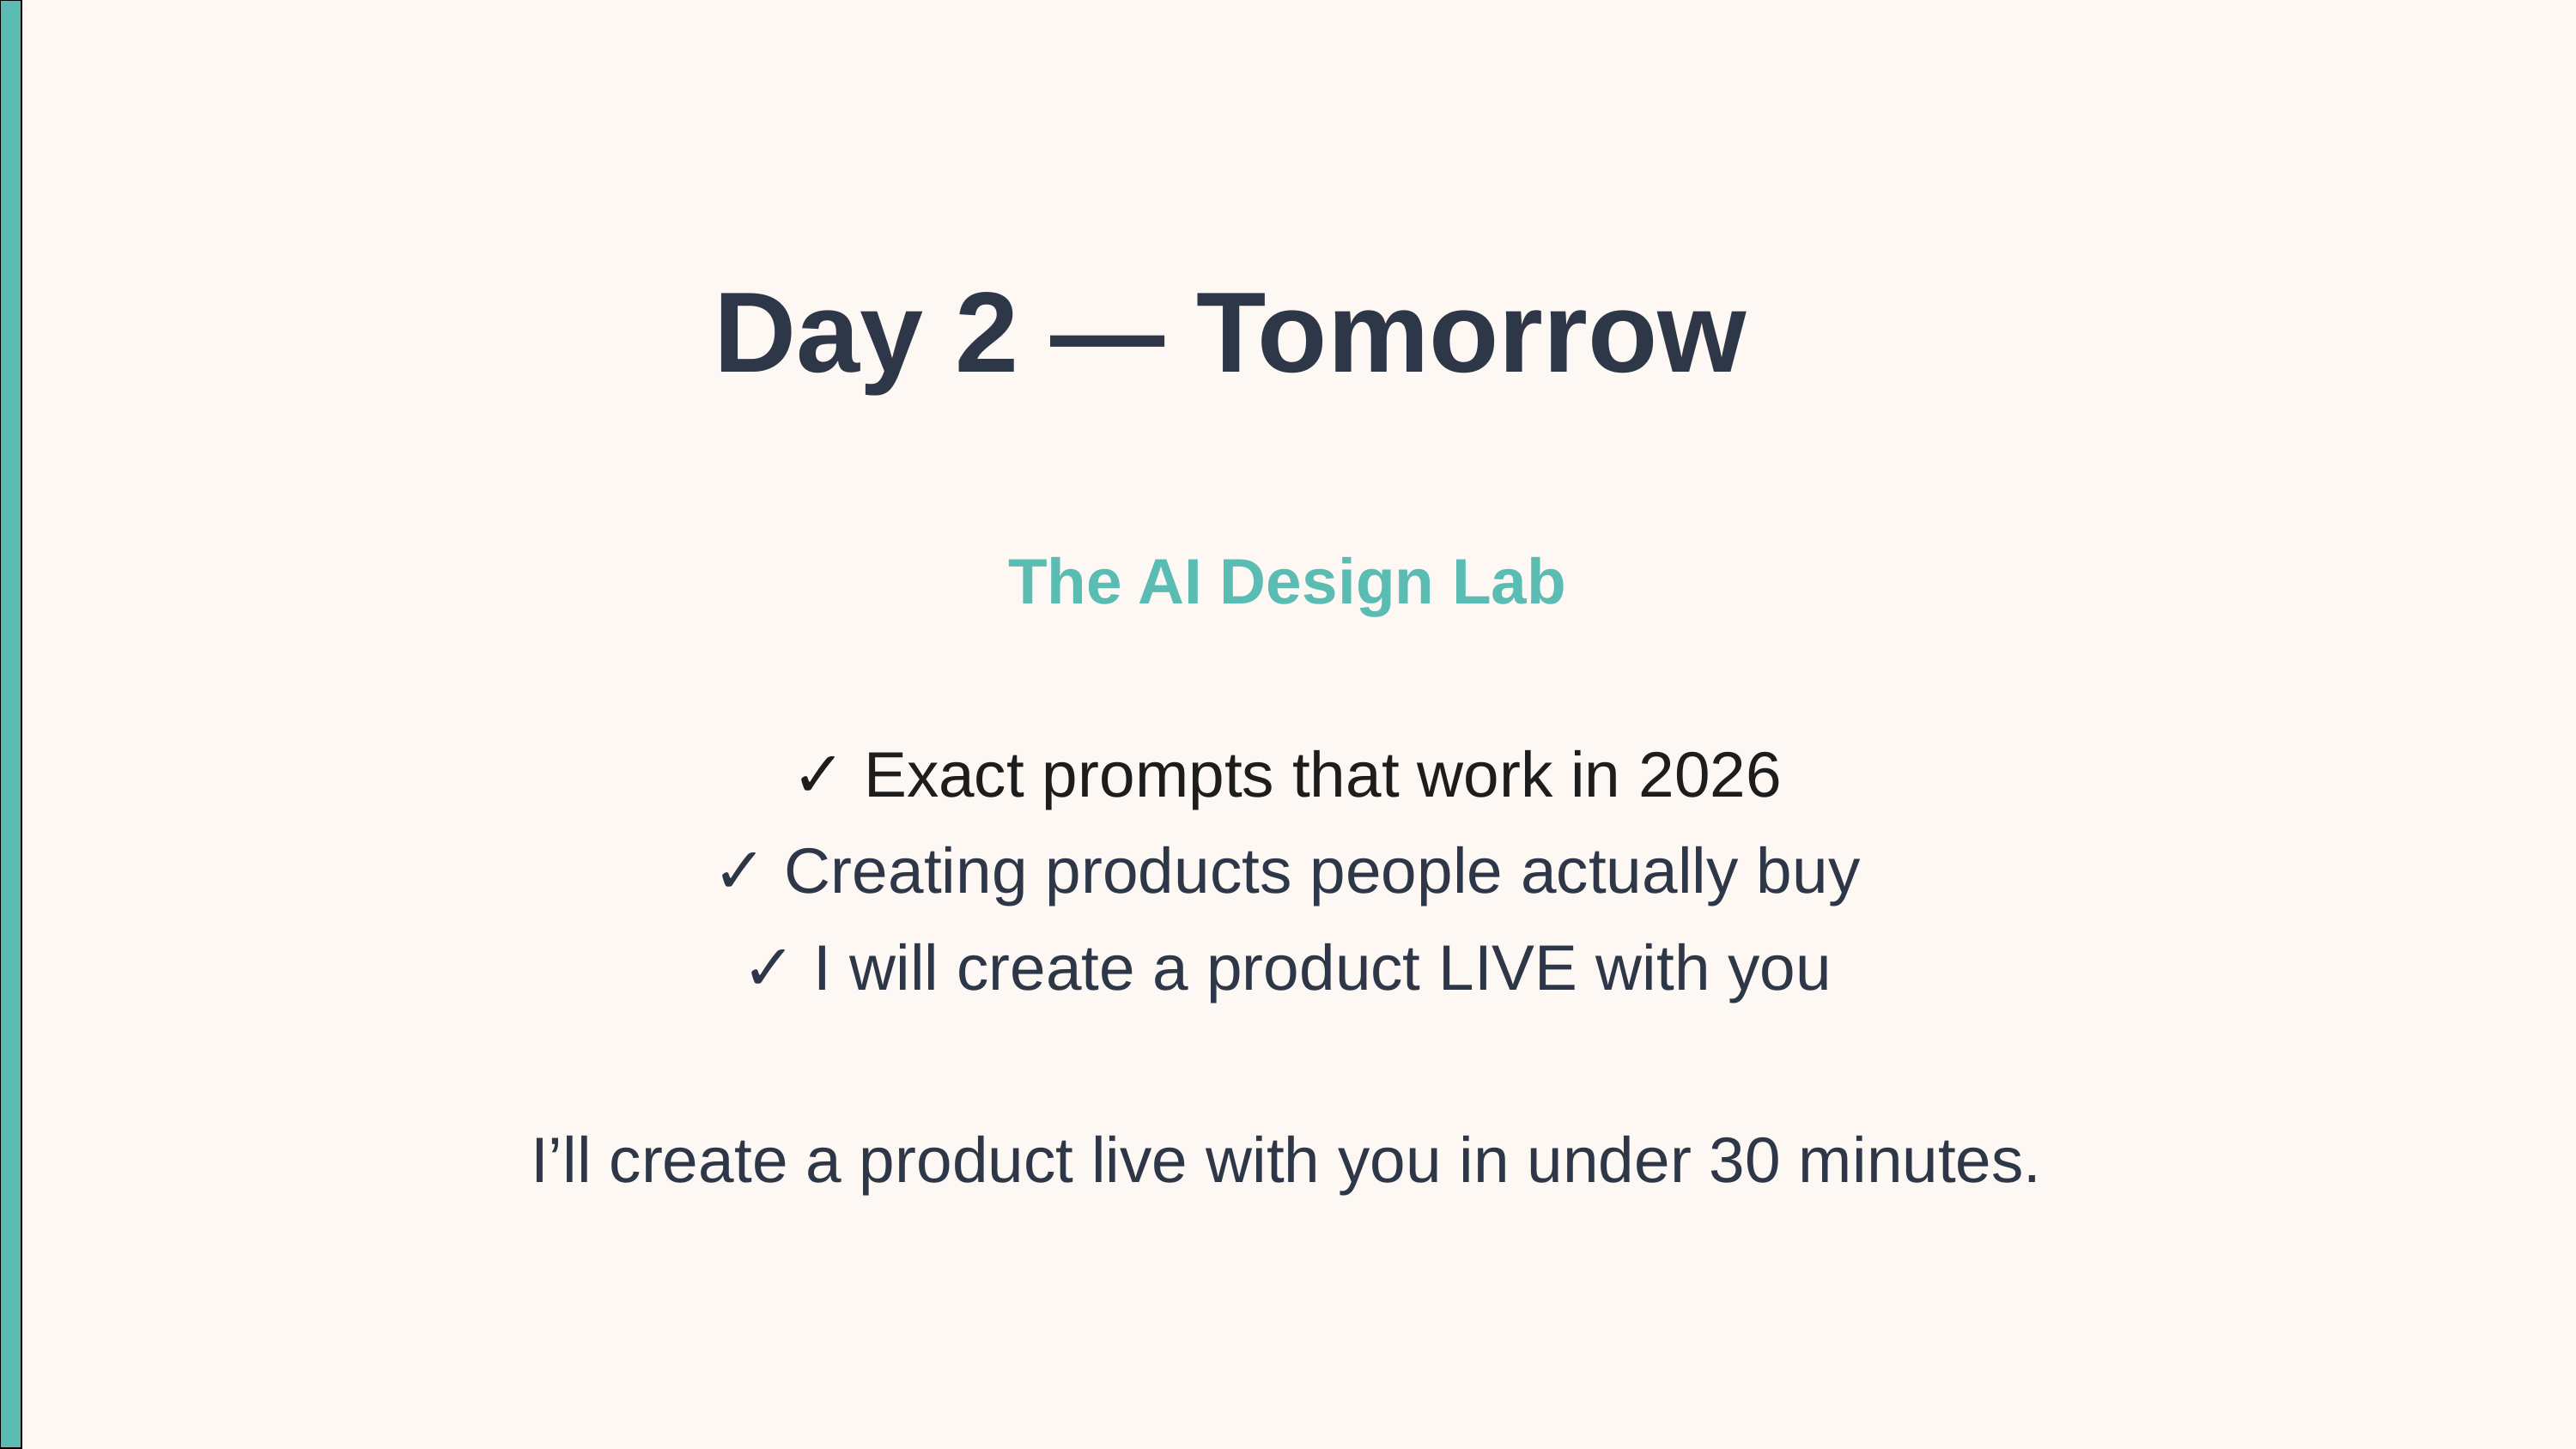

Day 2 — Tomorrow
The AI Design Lab

✓ Exact prompts that work in 2026
✓ Creating products people actually buy
✓ I will create a product LIVE with you

I’ll create a product live with you in under 30 minutes.